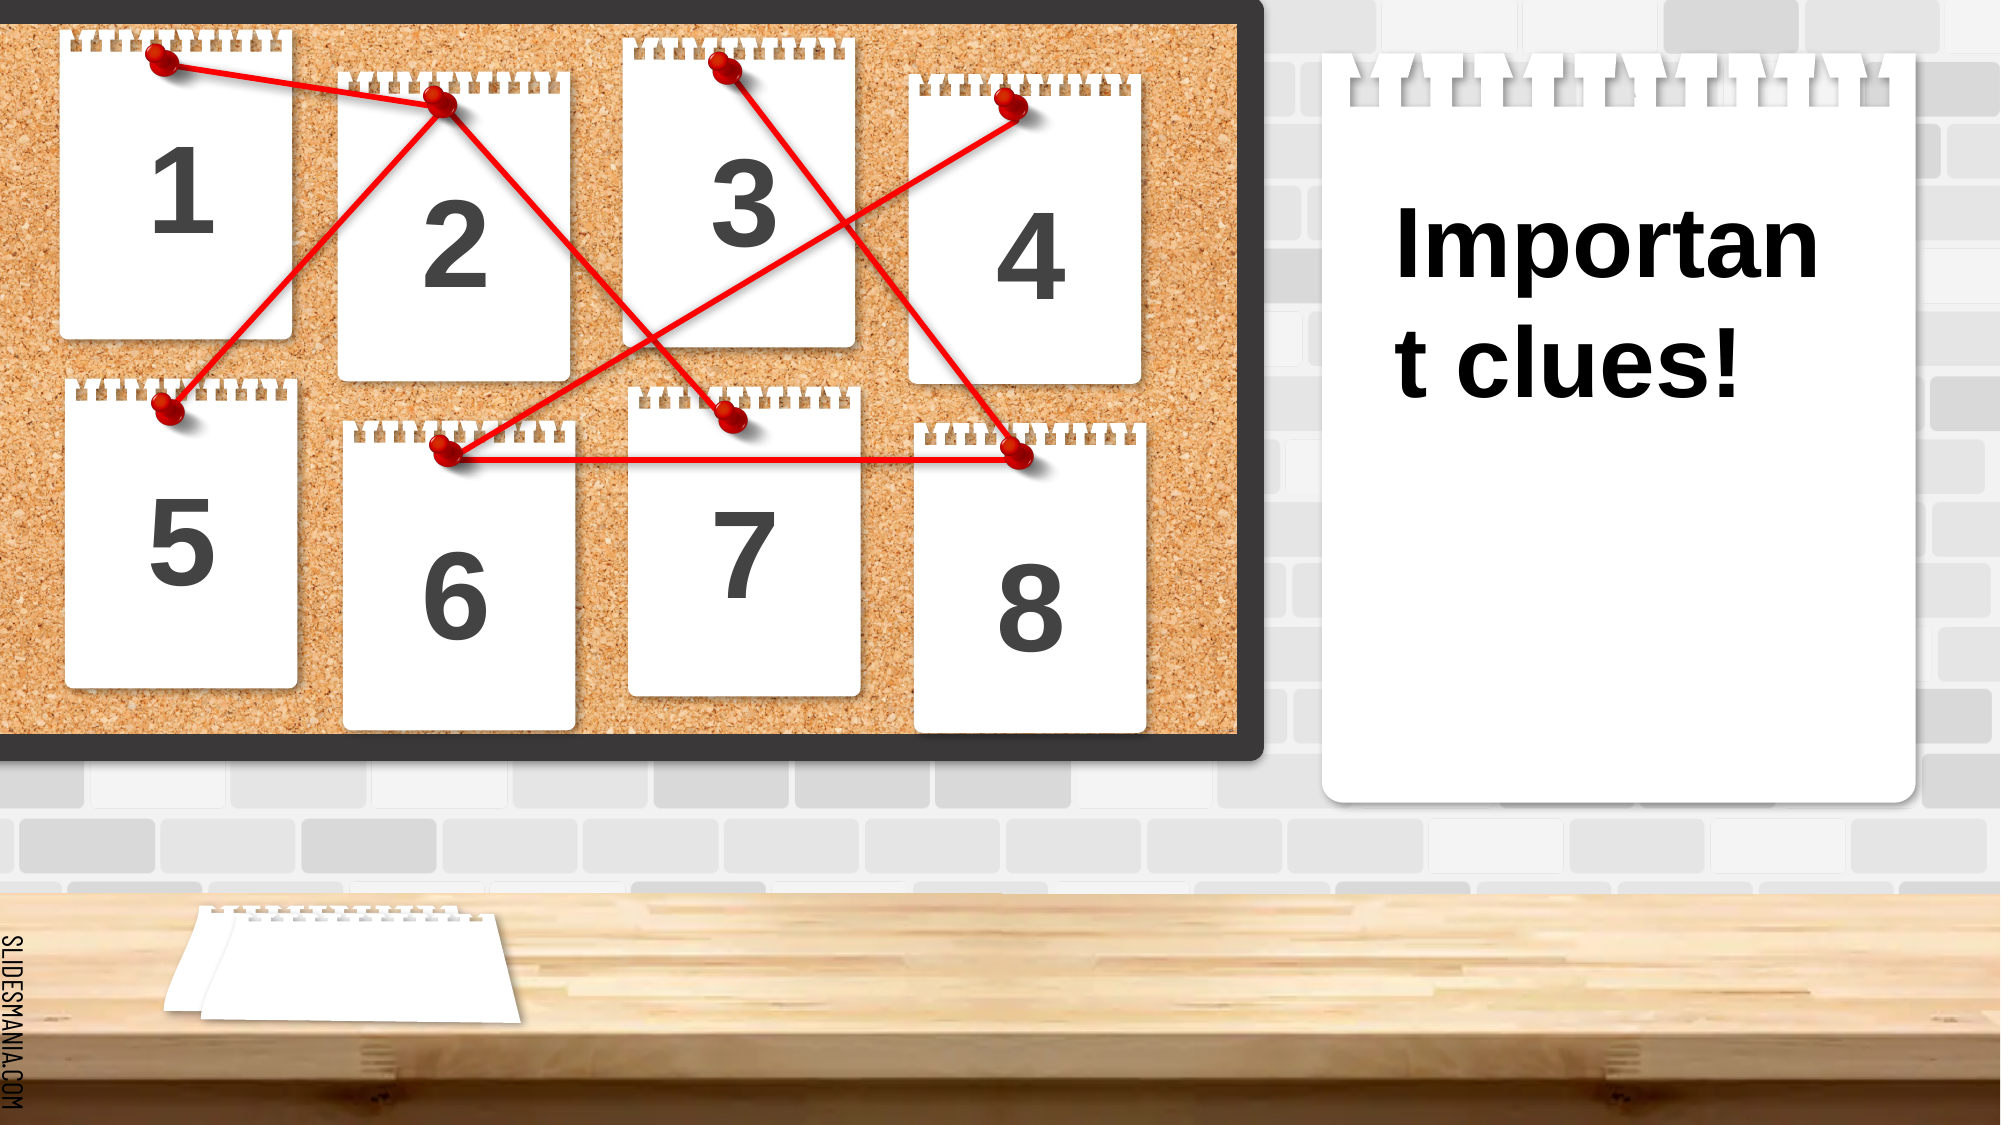

1
3
2
4
# Important clues!
5
7
6
8